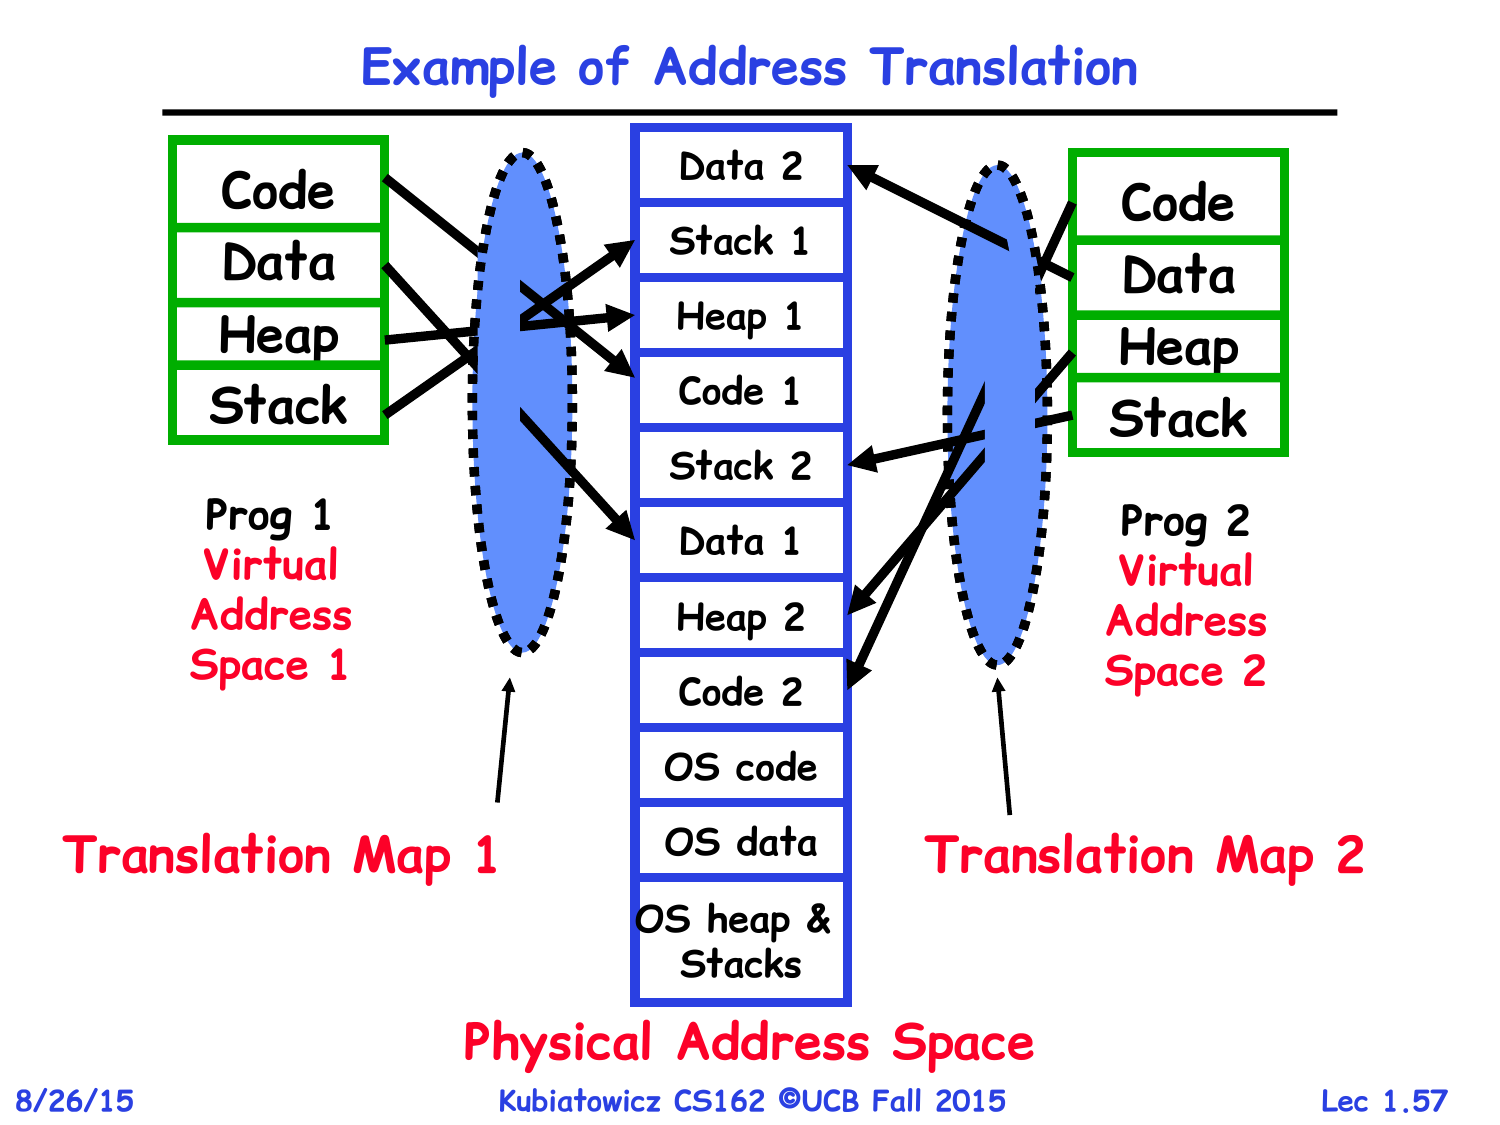

# Example of Address Translation
Data 2
Stack 1
Heap 1
Code 1
Stack 2
Data 1
Heap 2
Code 2
OS code
OS data
OS heap &
Stacks
Code
Data
Heap
Stack

Code
Data
Heap
Stack

Prog 1
Virtual
Address
Space 1
Prog 2
Virtual
Address
Space 2

Translation Map 1
Translation Map 2
Physical Address Space